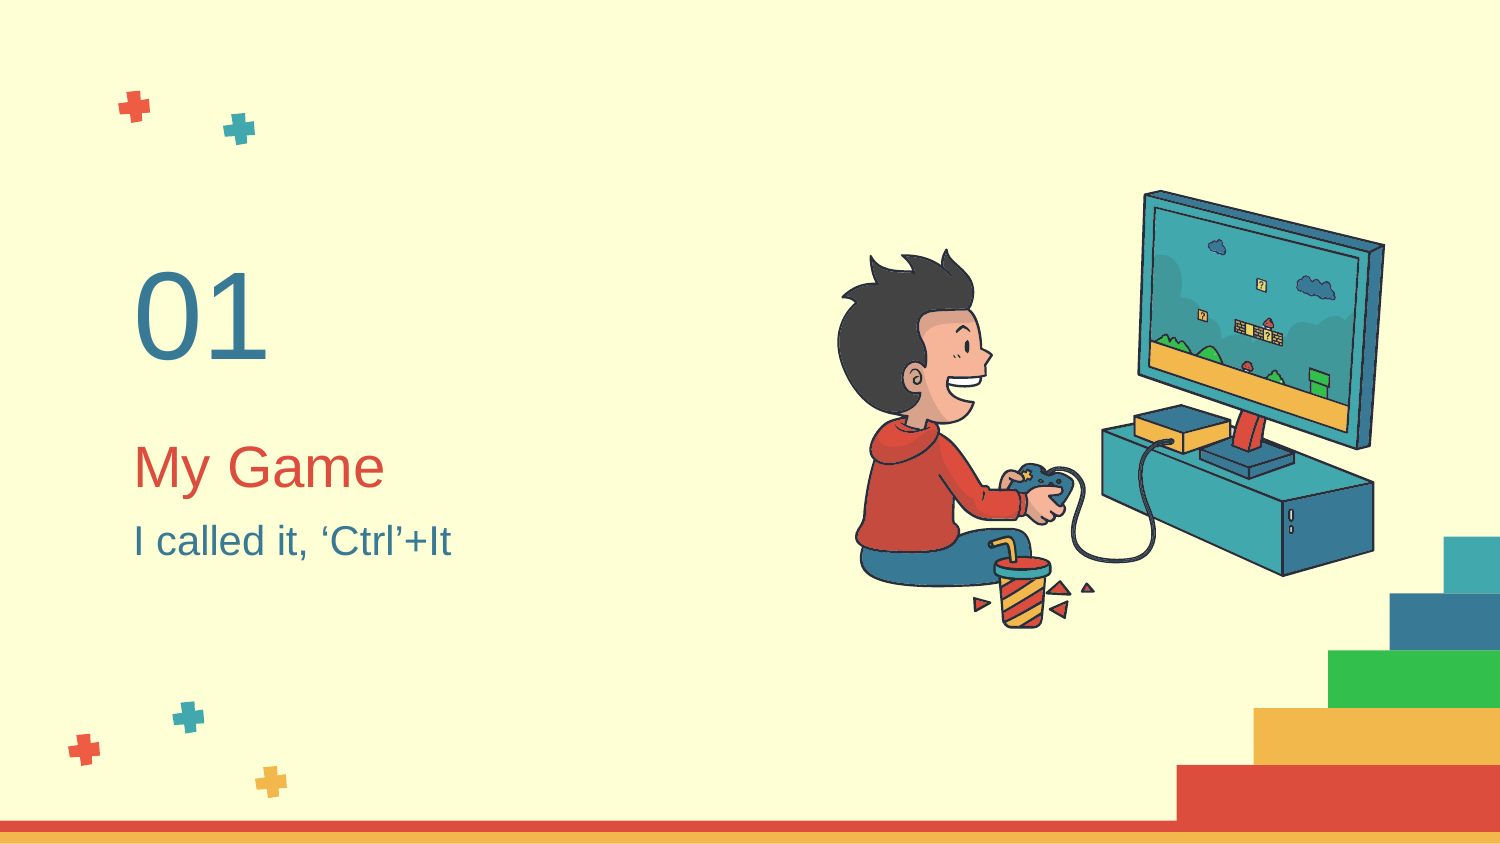

01
# My Game
I called it, ‘Ctrl’+It